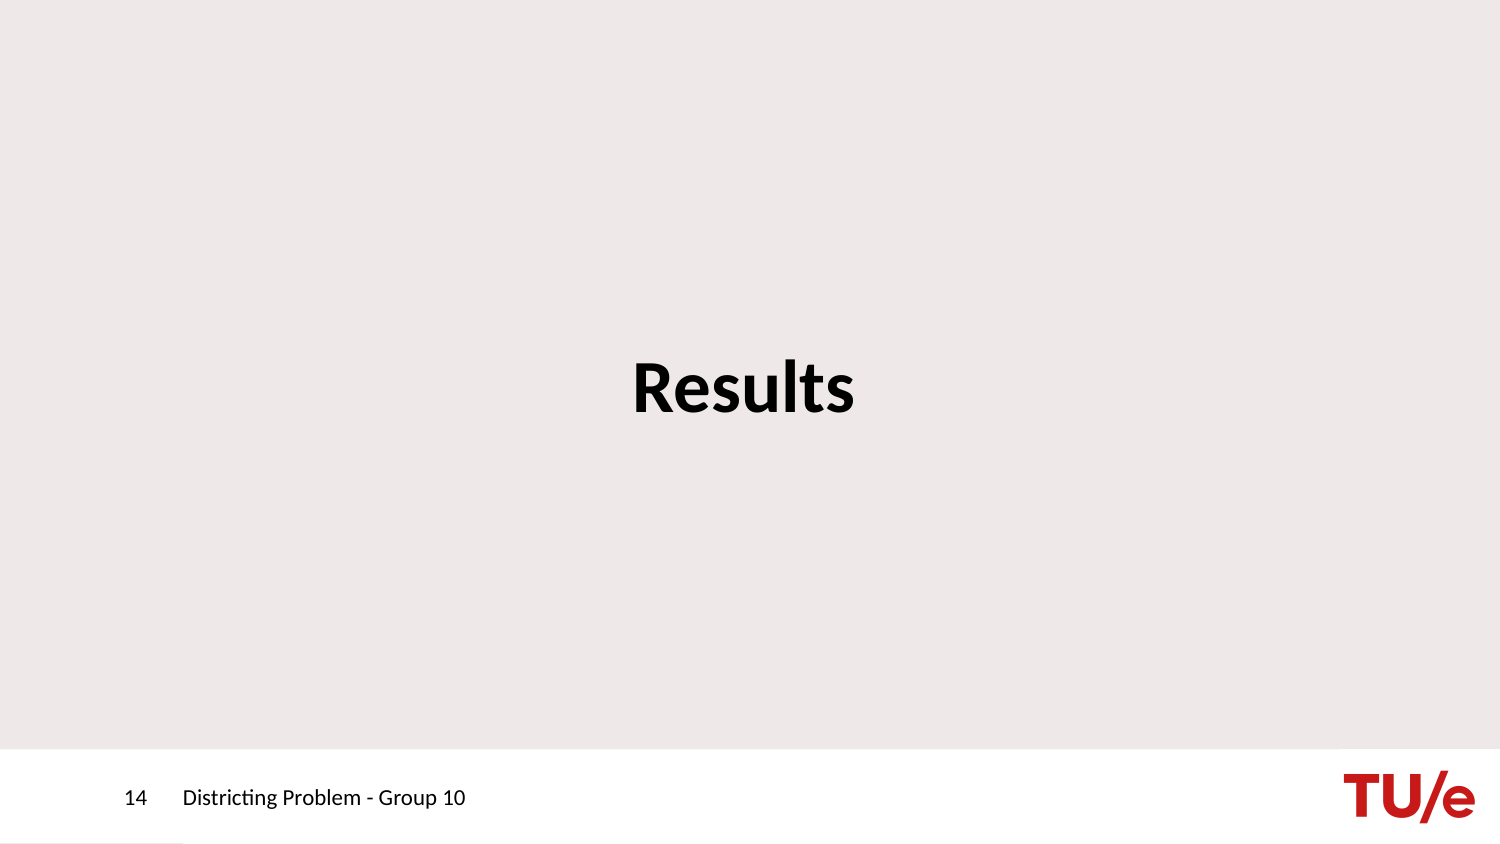

# Results
14
Districting Problem - Group 10